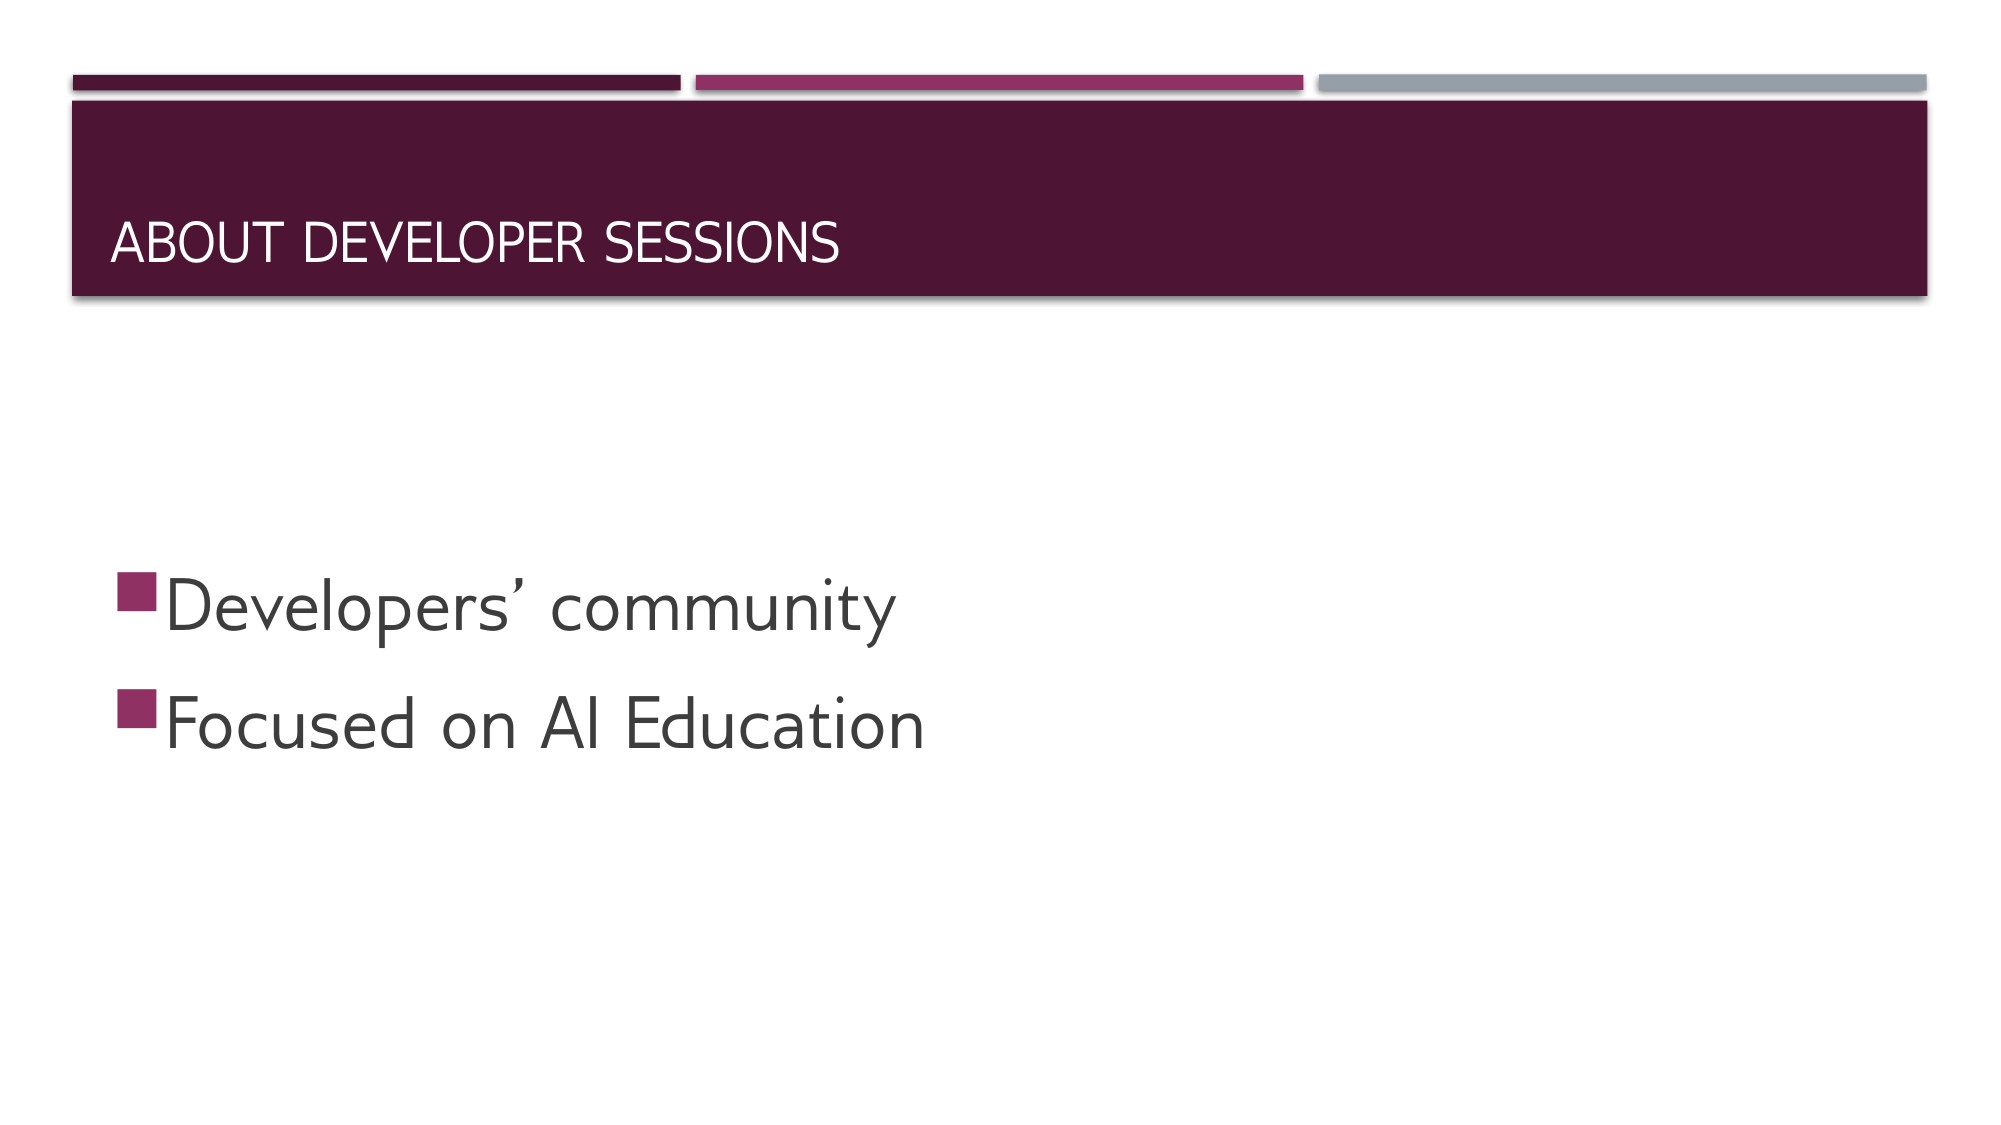

# About Developer Sessions
Developers’ community
Focused on AI Education